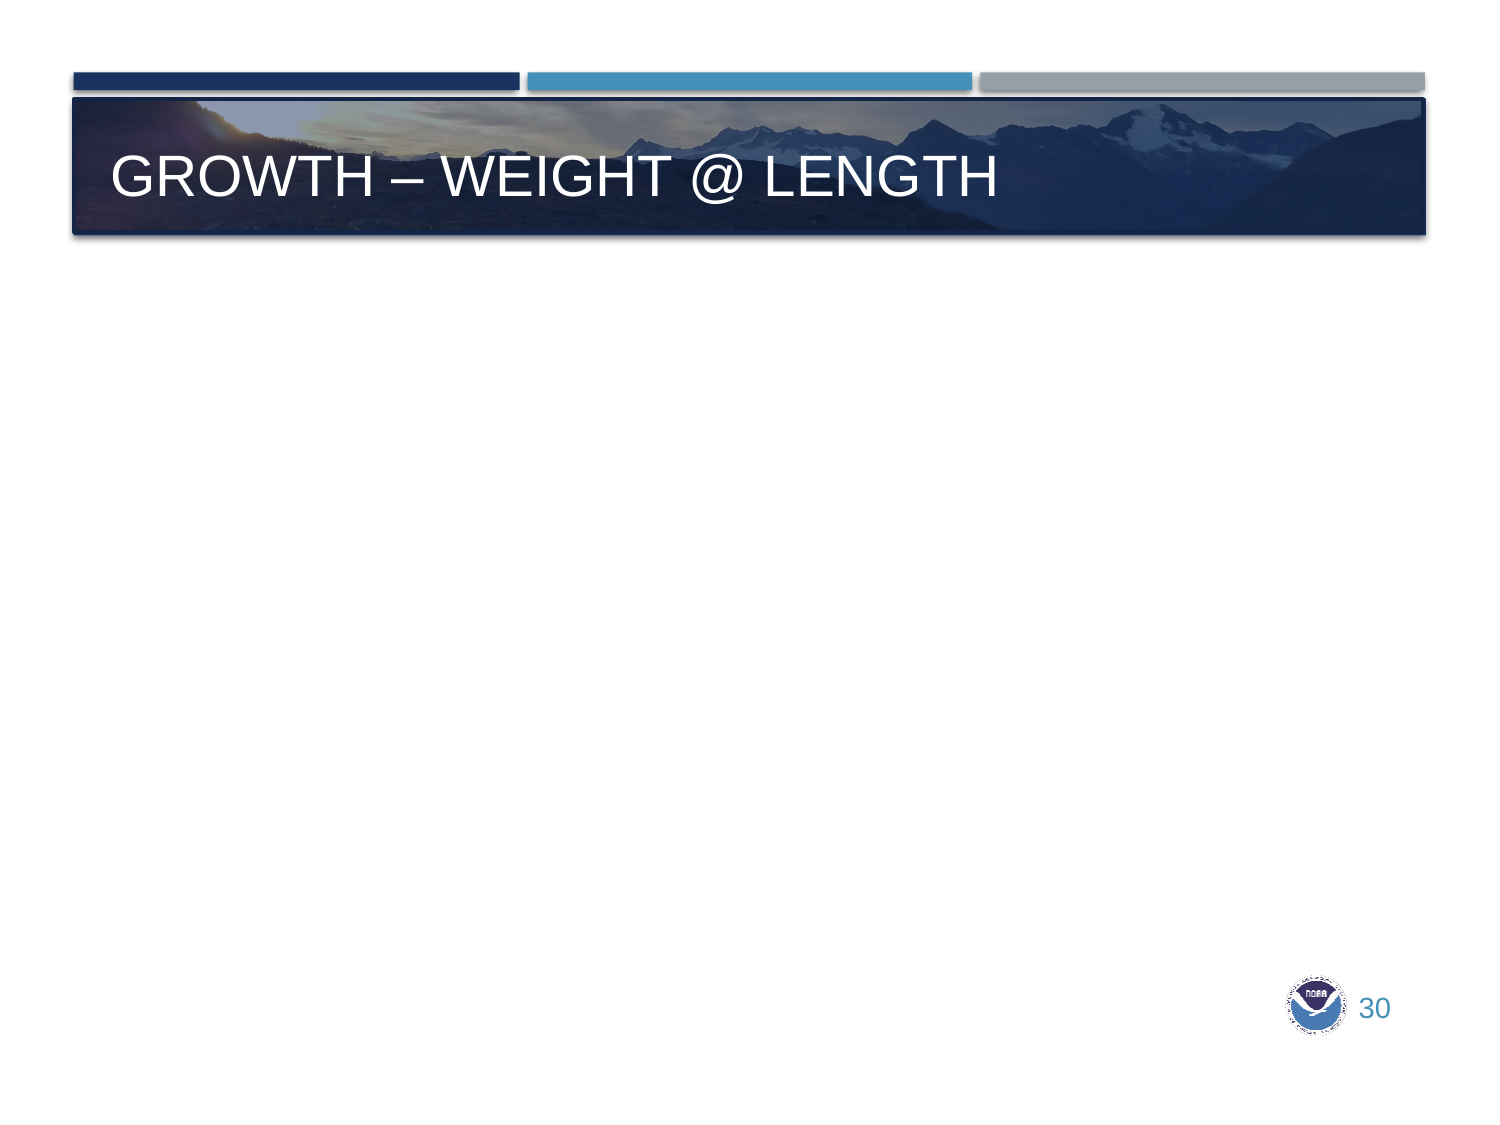

# Growth – weight @ length

30